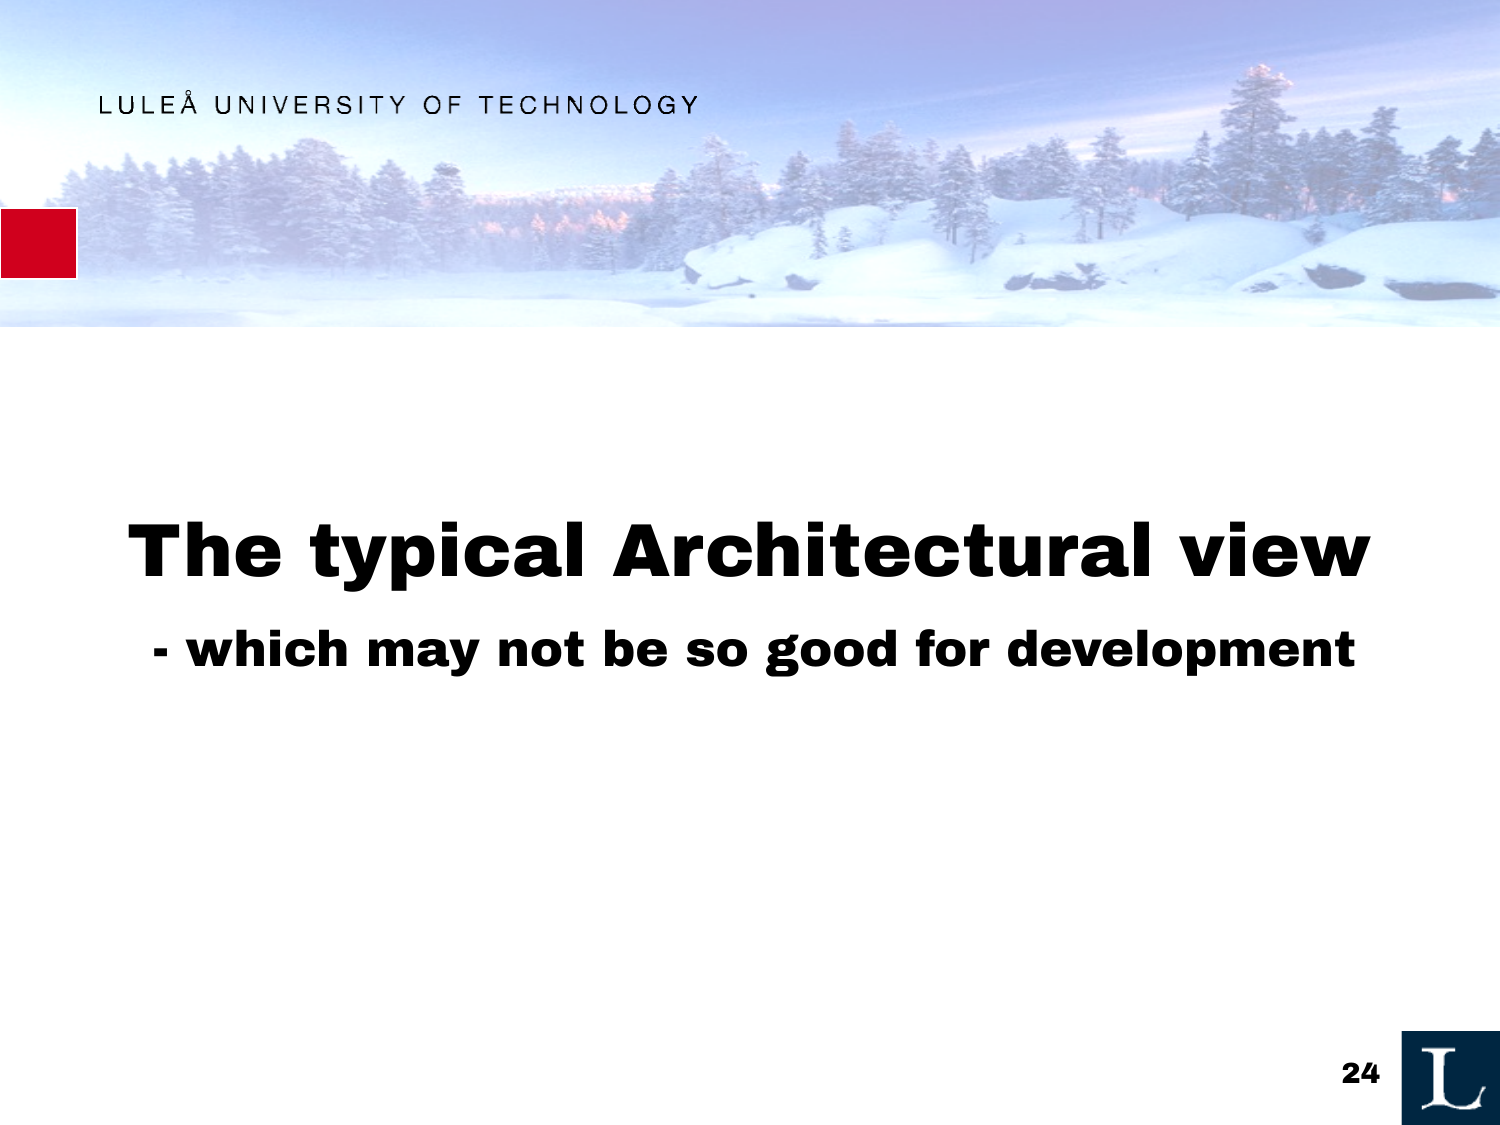

The typical Architectural view
 - which may not be so good for development
24